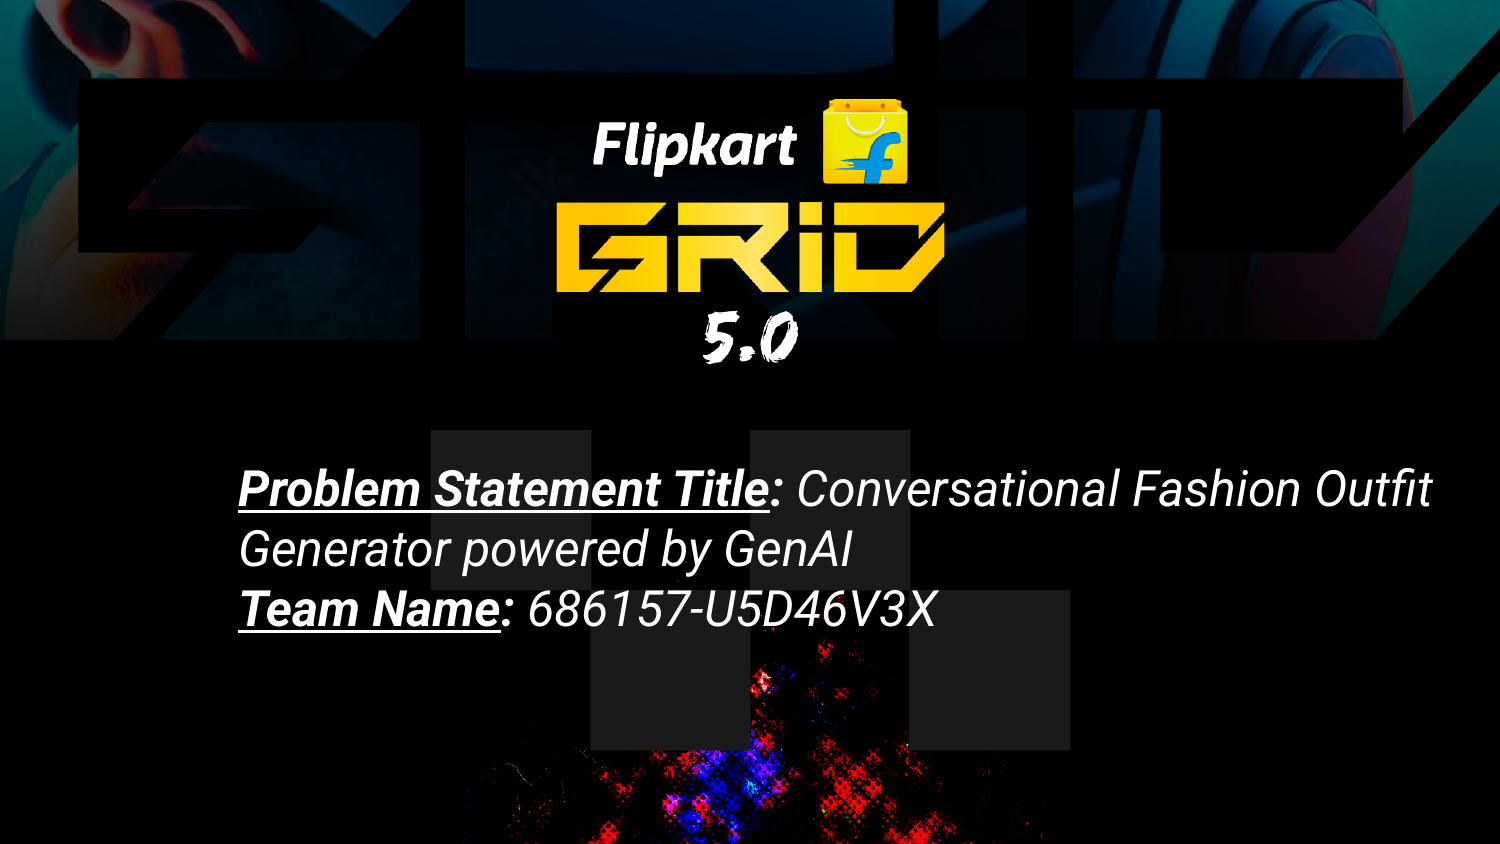

Problem Statement Title: Conversational Fashion Outfit Generator powered by GenAI
Team Name: 686157-U5D46V3X